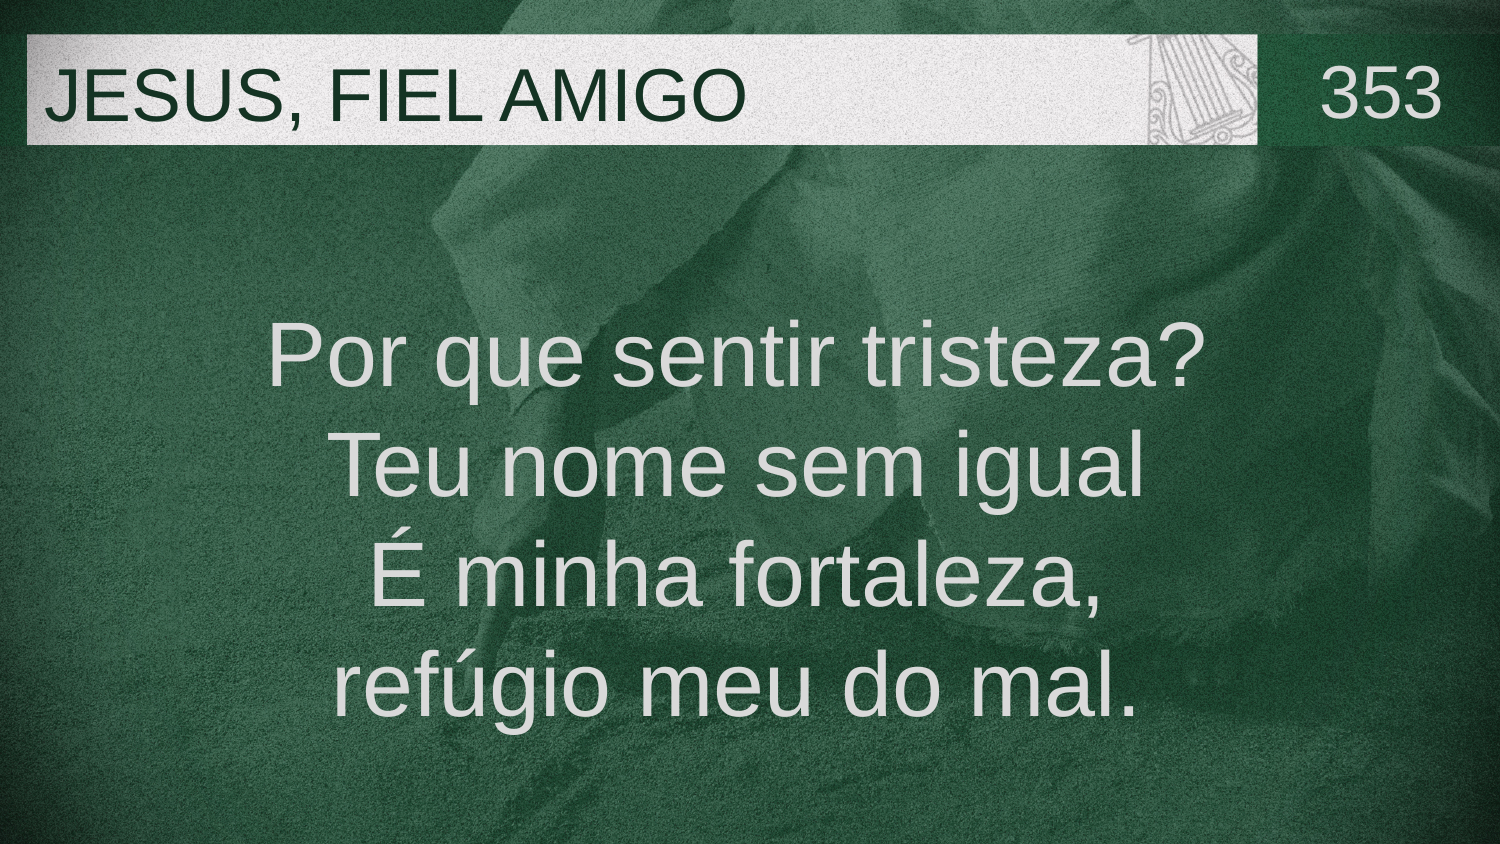

# JESUS, FIEL AMIGO
353
Por que sentir tristeza?
Teu nome sem igual
É minha fortaleza,
refúgio meu do mal.